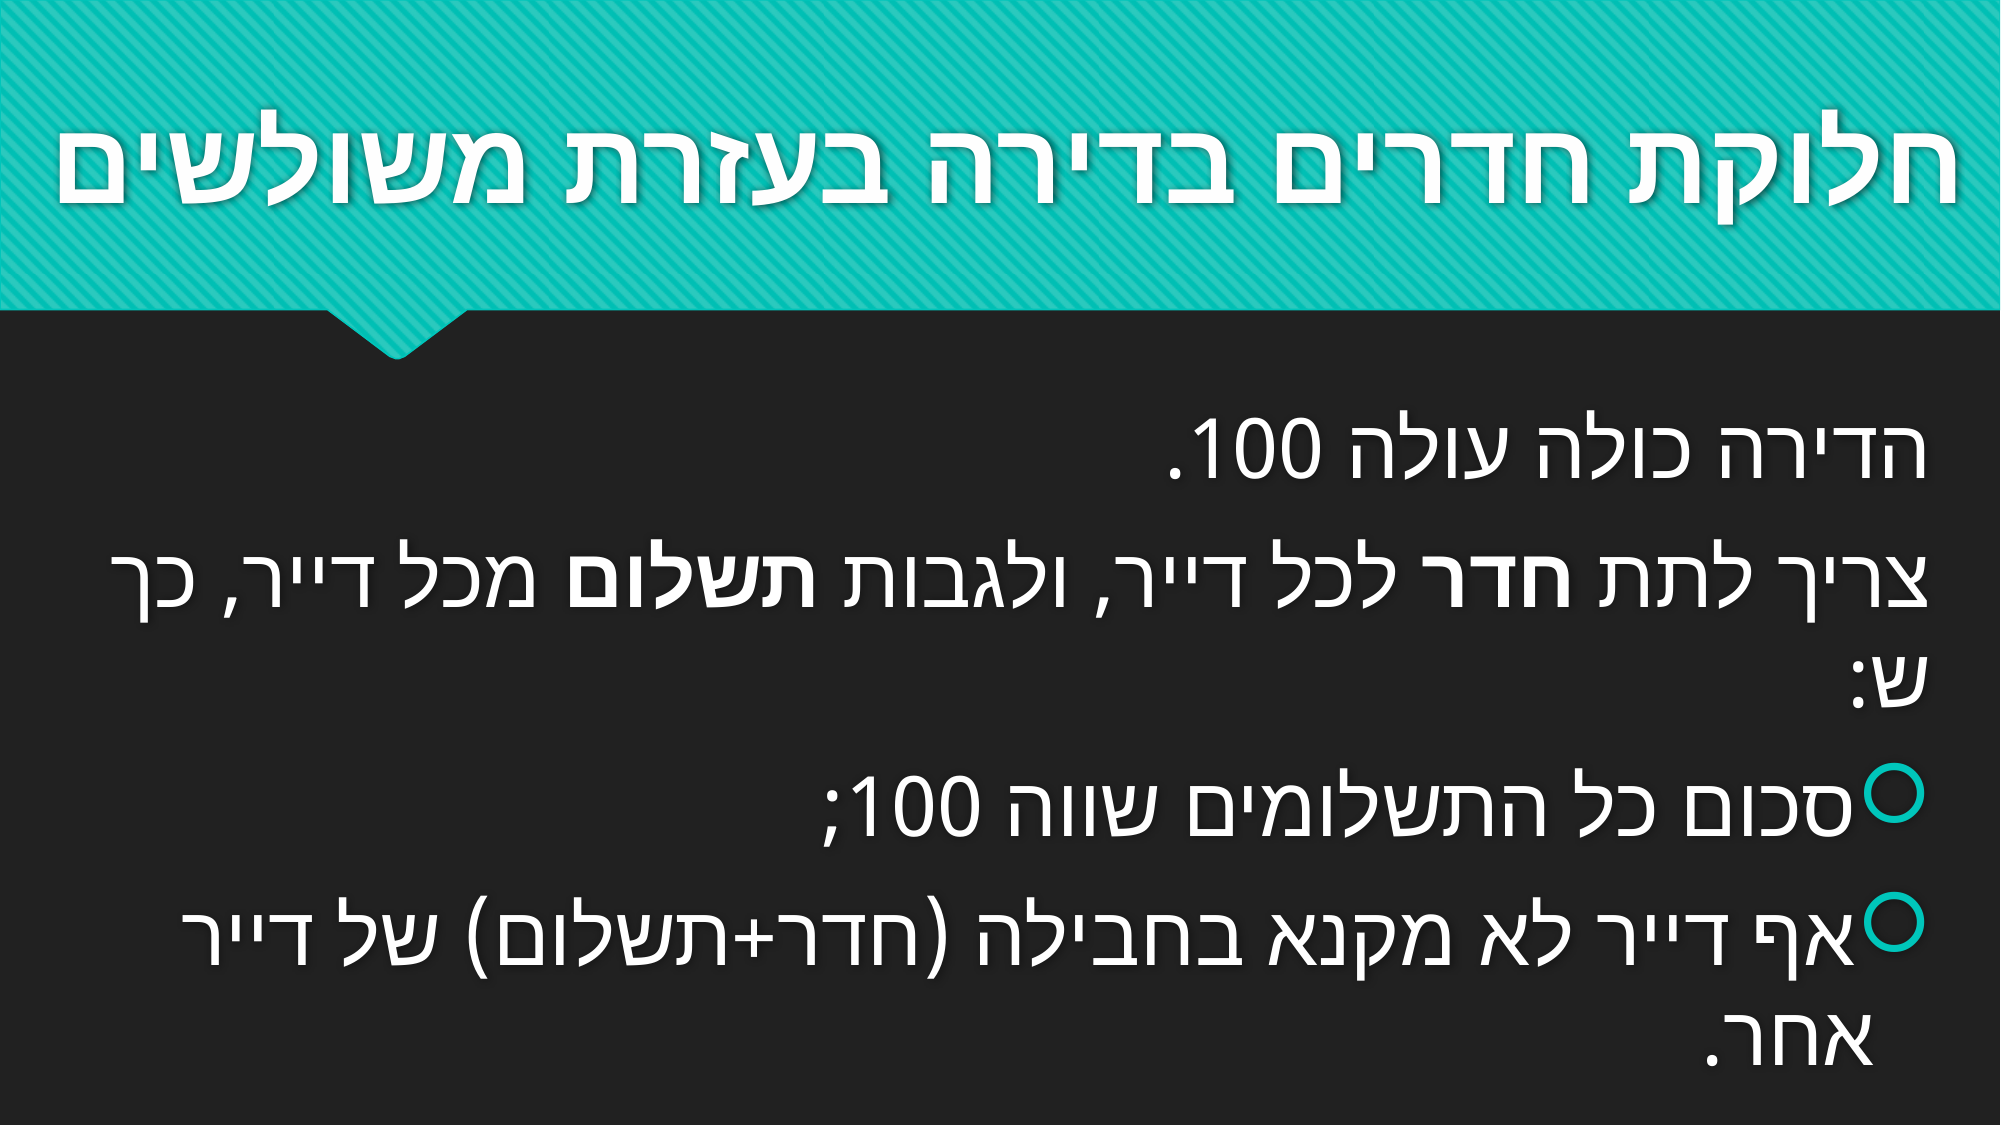

# חלוקת חדרים בדירה בעזרת משולשים
הדירה כולה עולה 100.
צריך לתת חדר לכל דייר, ולגבות תשלום מכל דייר, כך ש:
סכום כל התשלומים שווה 100;
אף דייר לא מקנא בחבילה (חדר+תשלום) של דייר אחר.